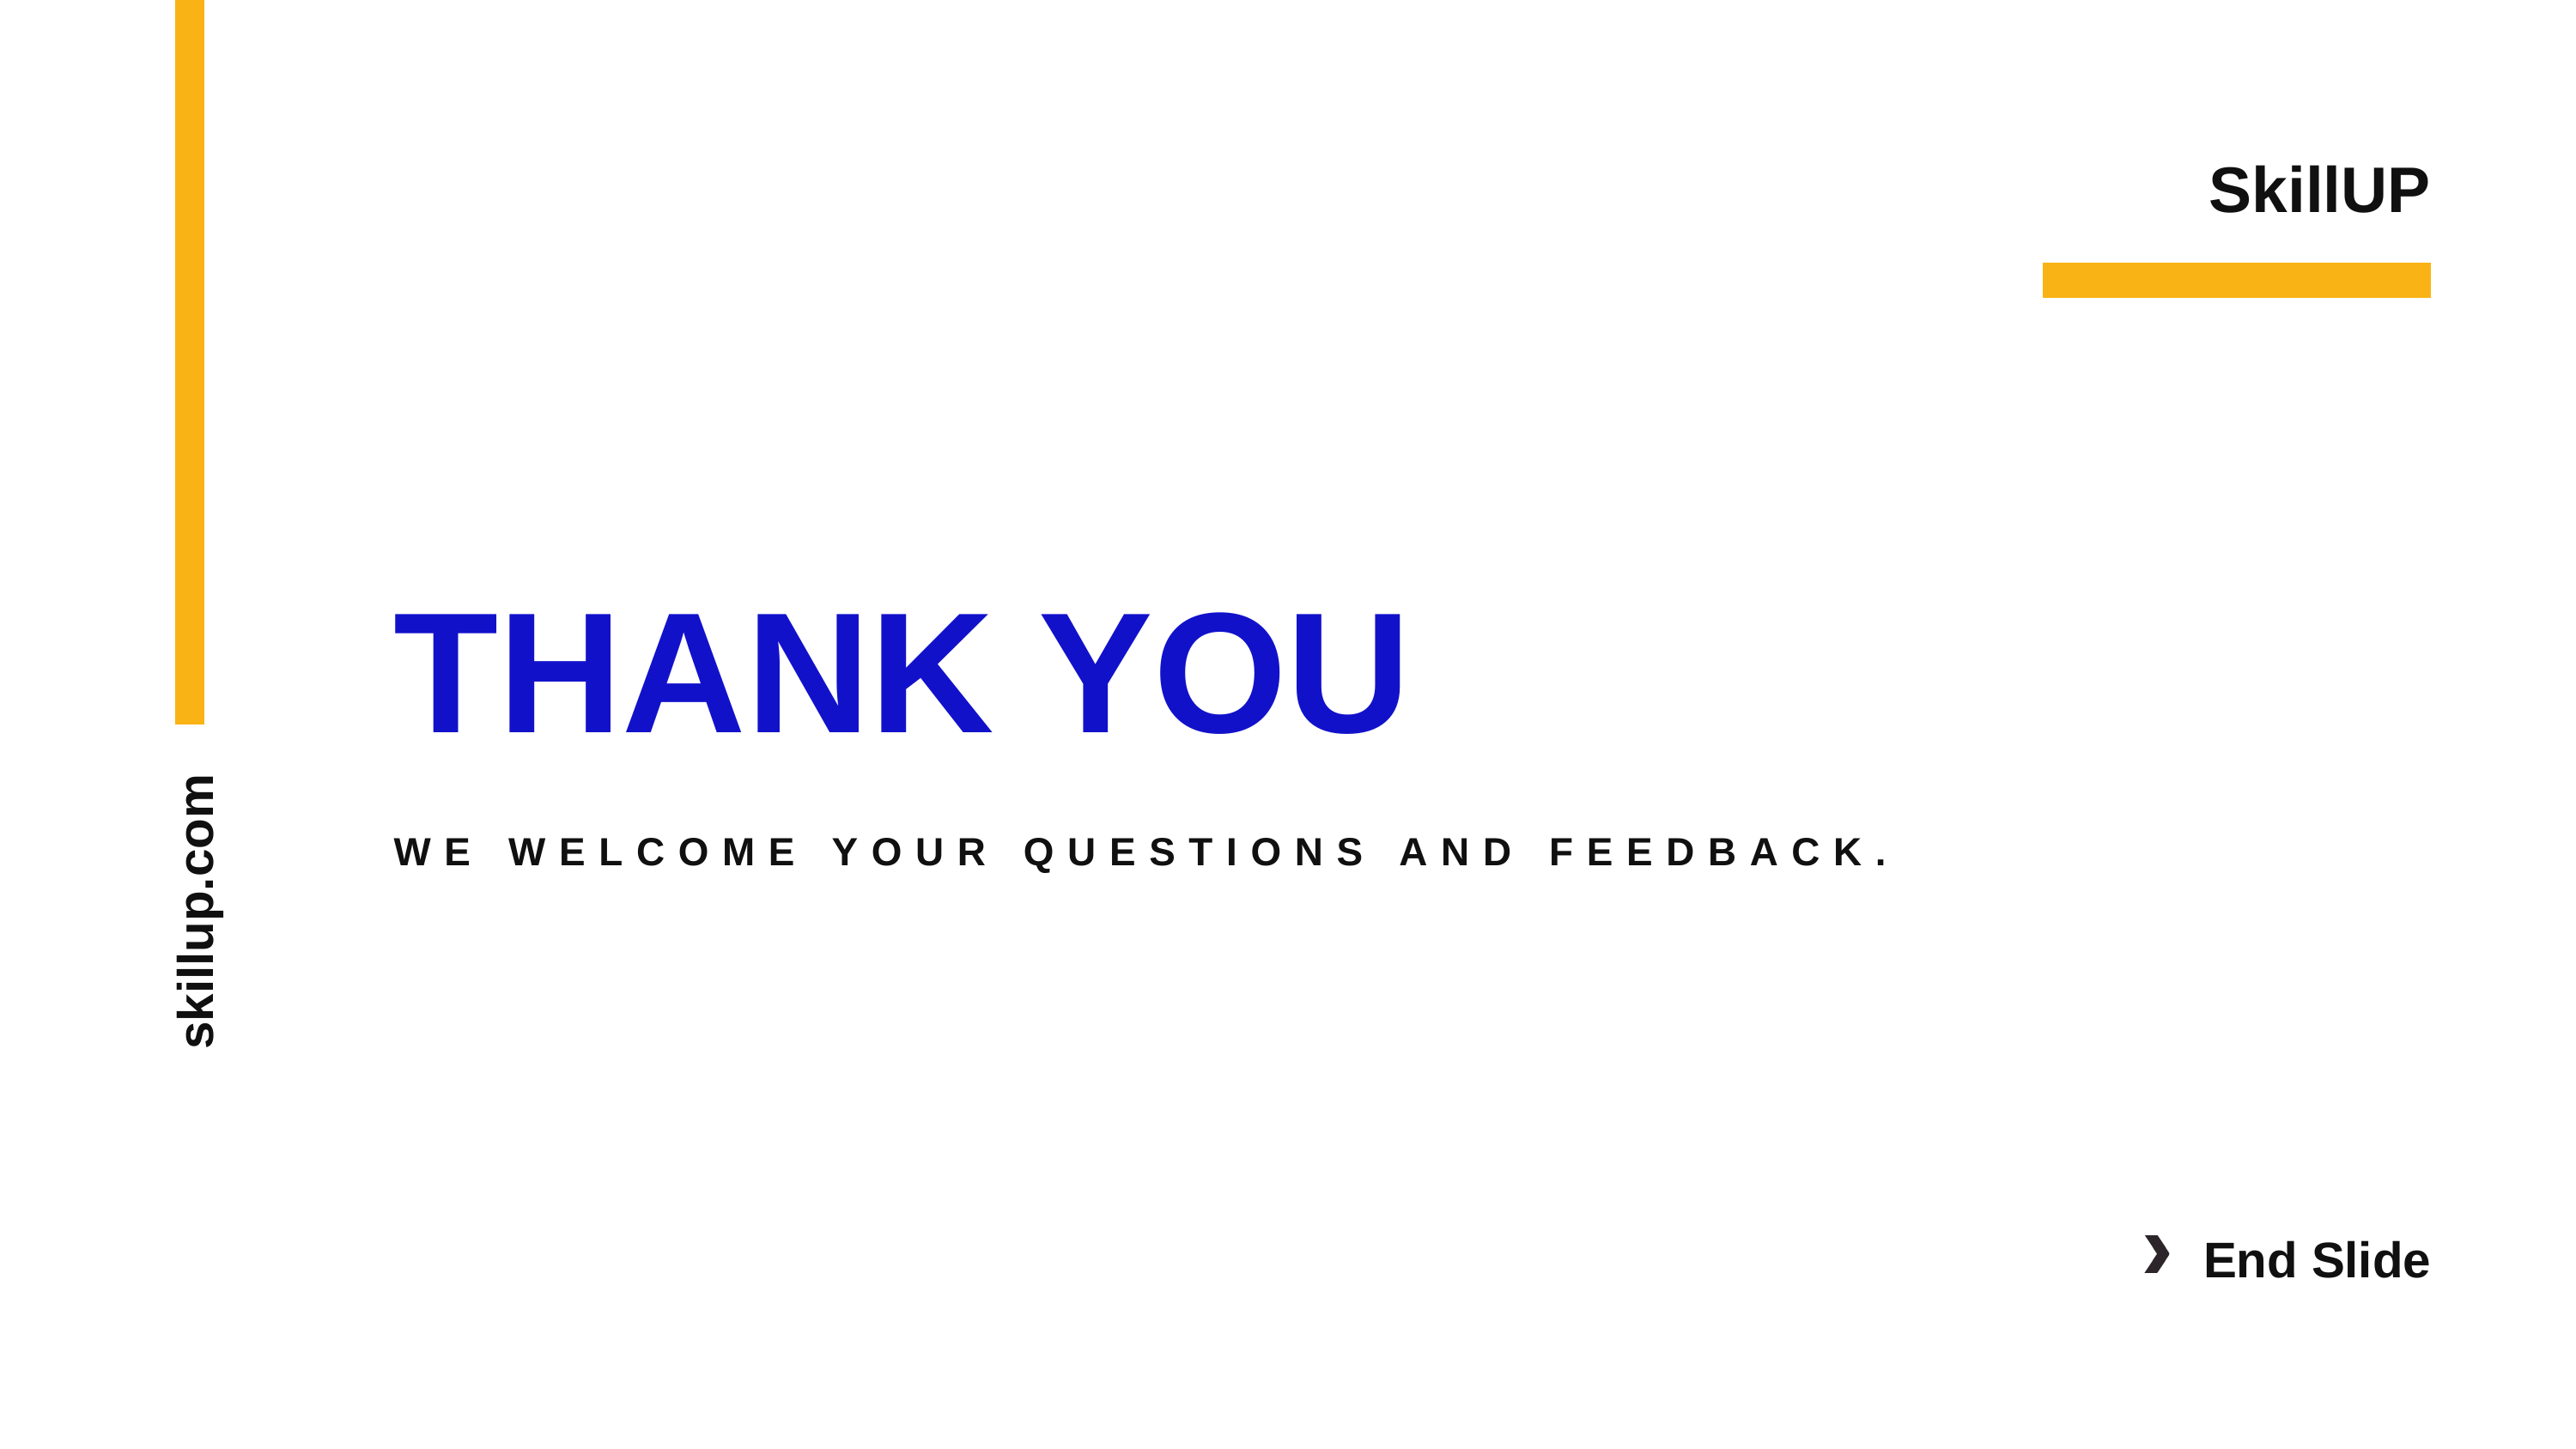

SkillUP

THANK YOU
skillup.com
WE WELCOME YOUR QUESTIONS AND FEEDBACK.
End Slide